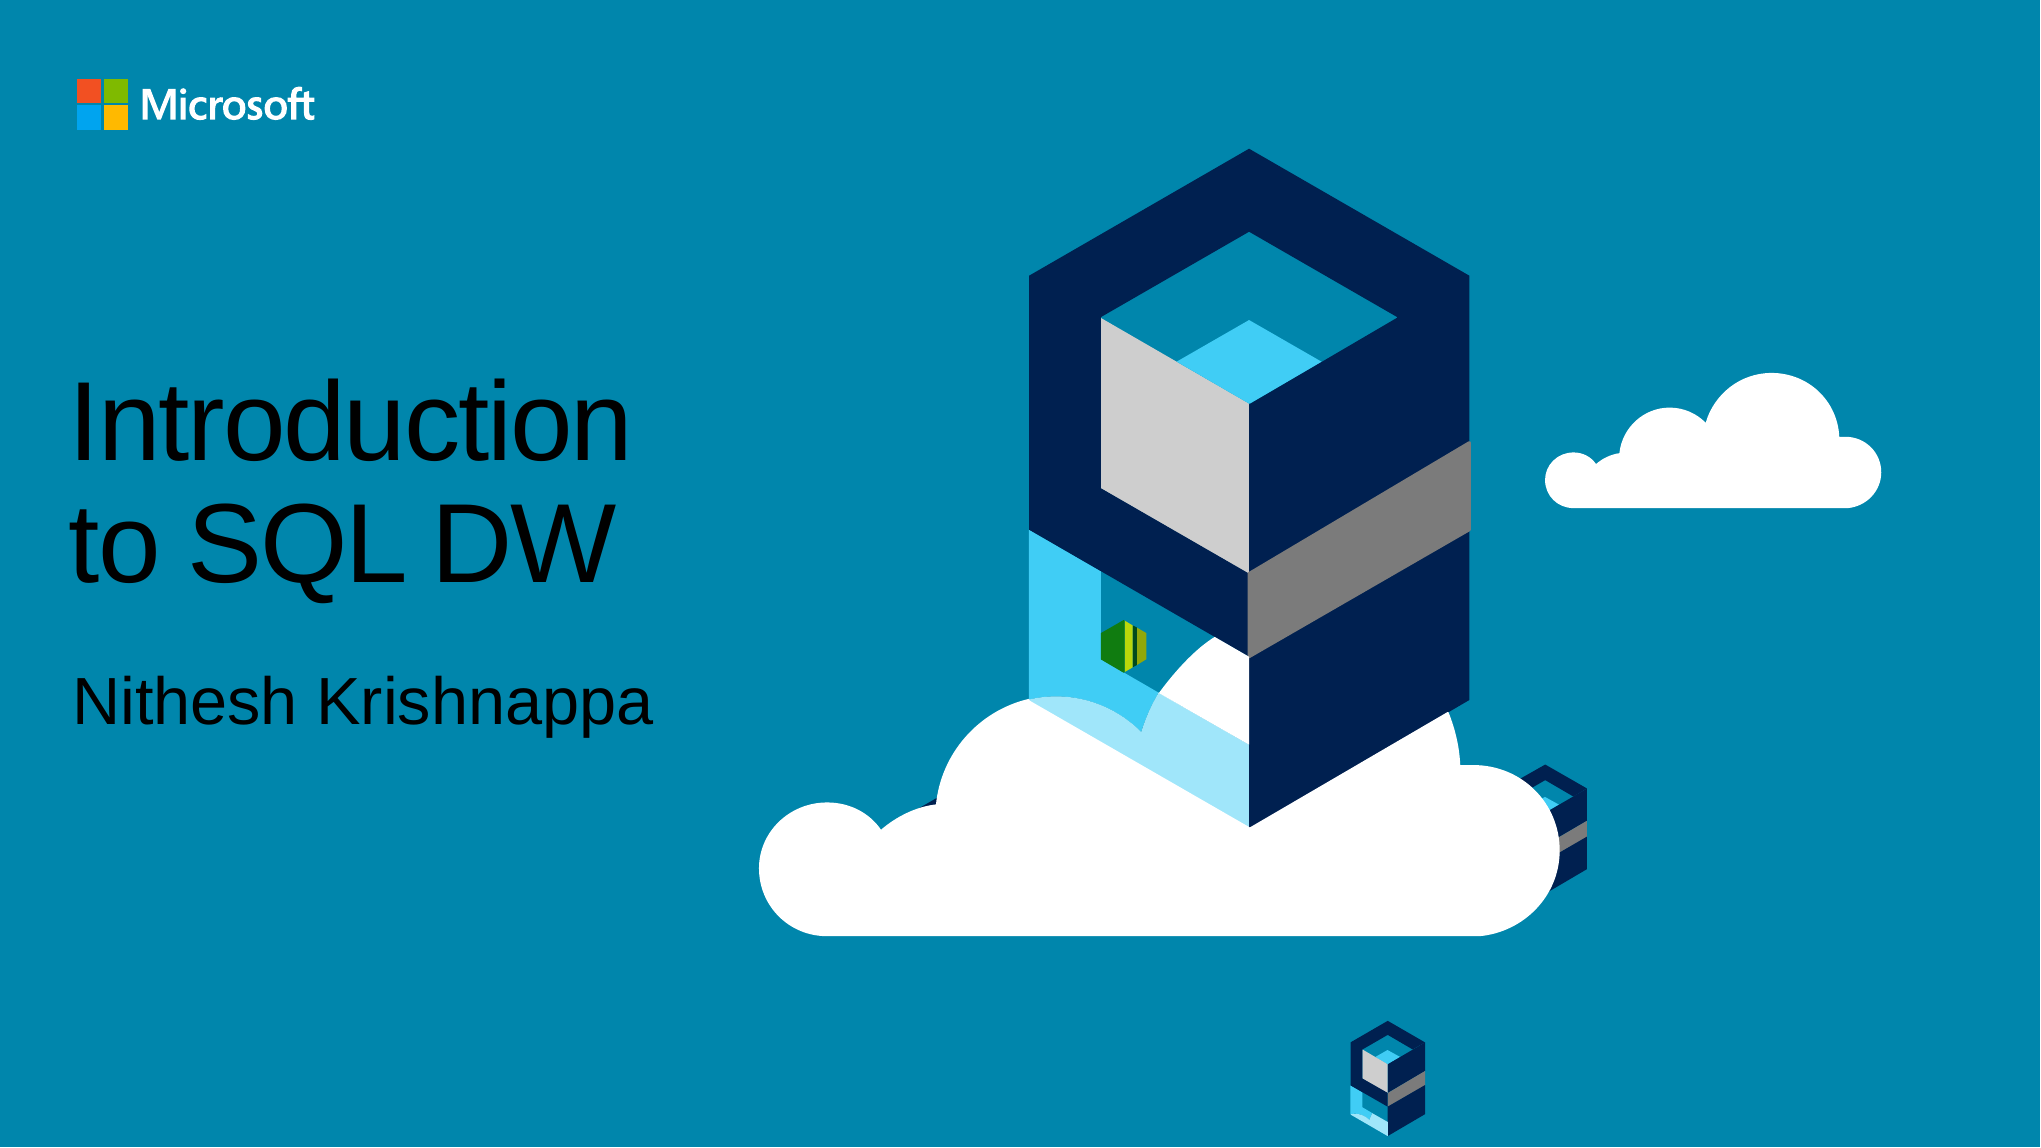

# Introduction to SQL DW
Nithesh Krishnappa